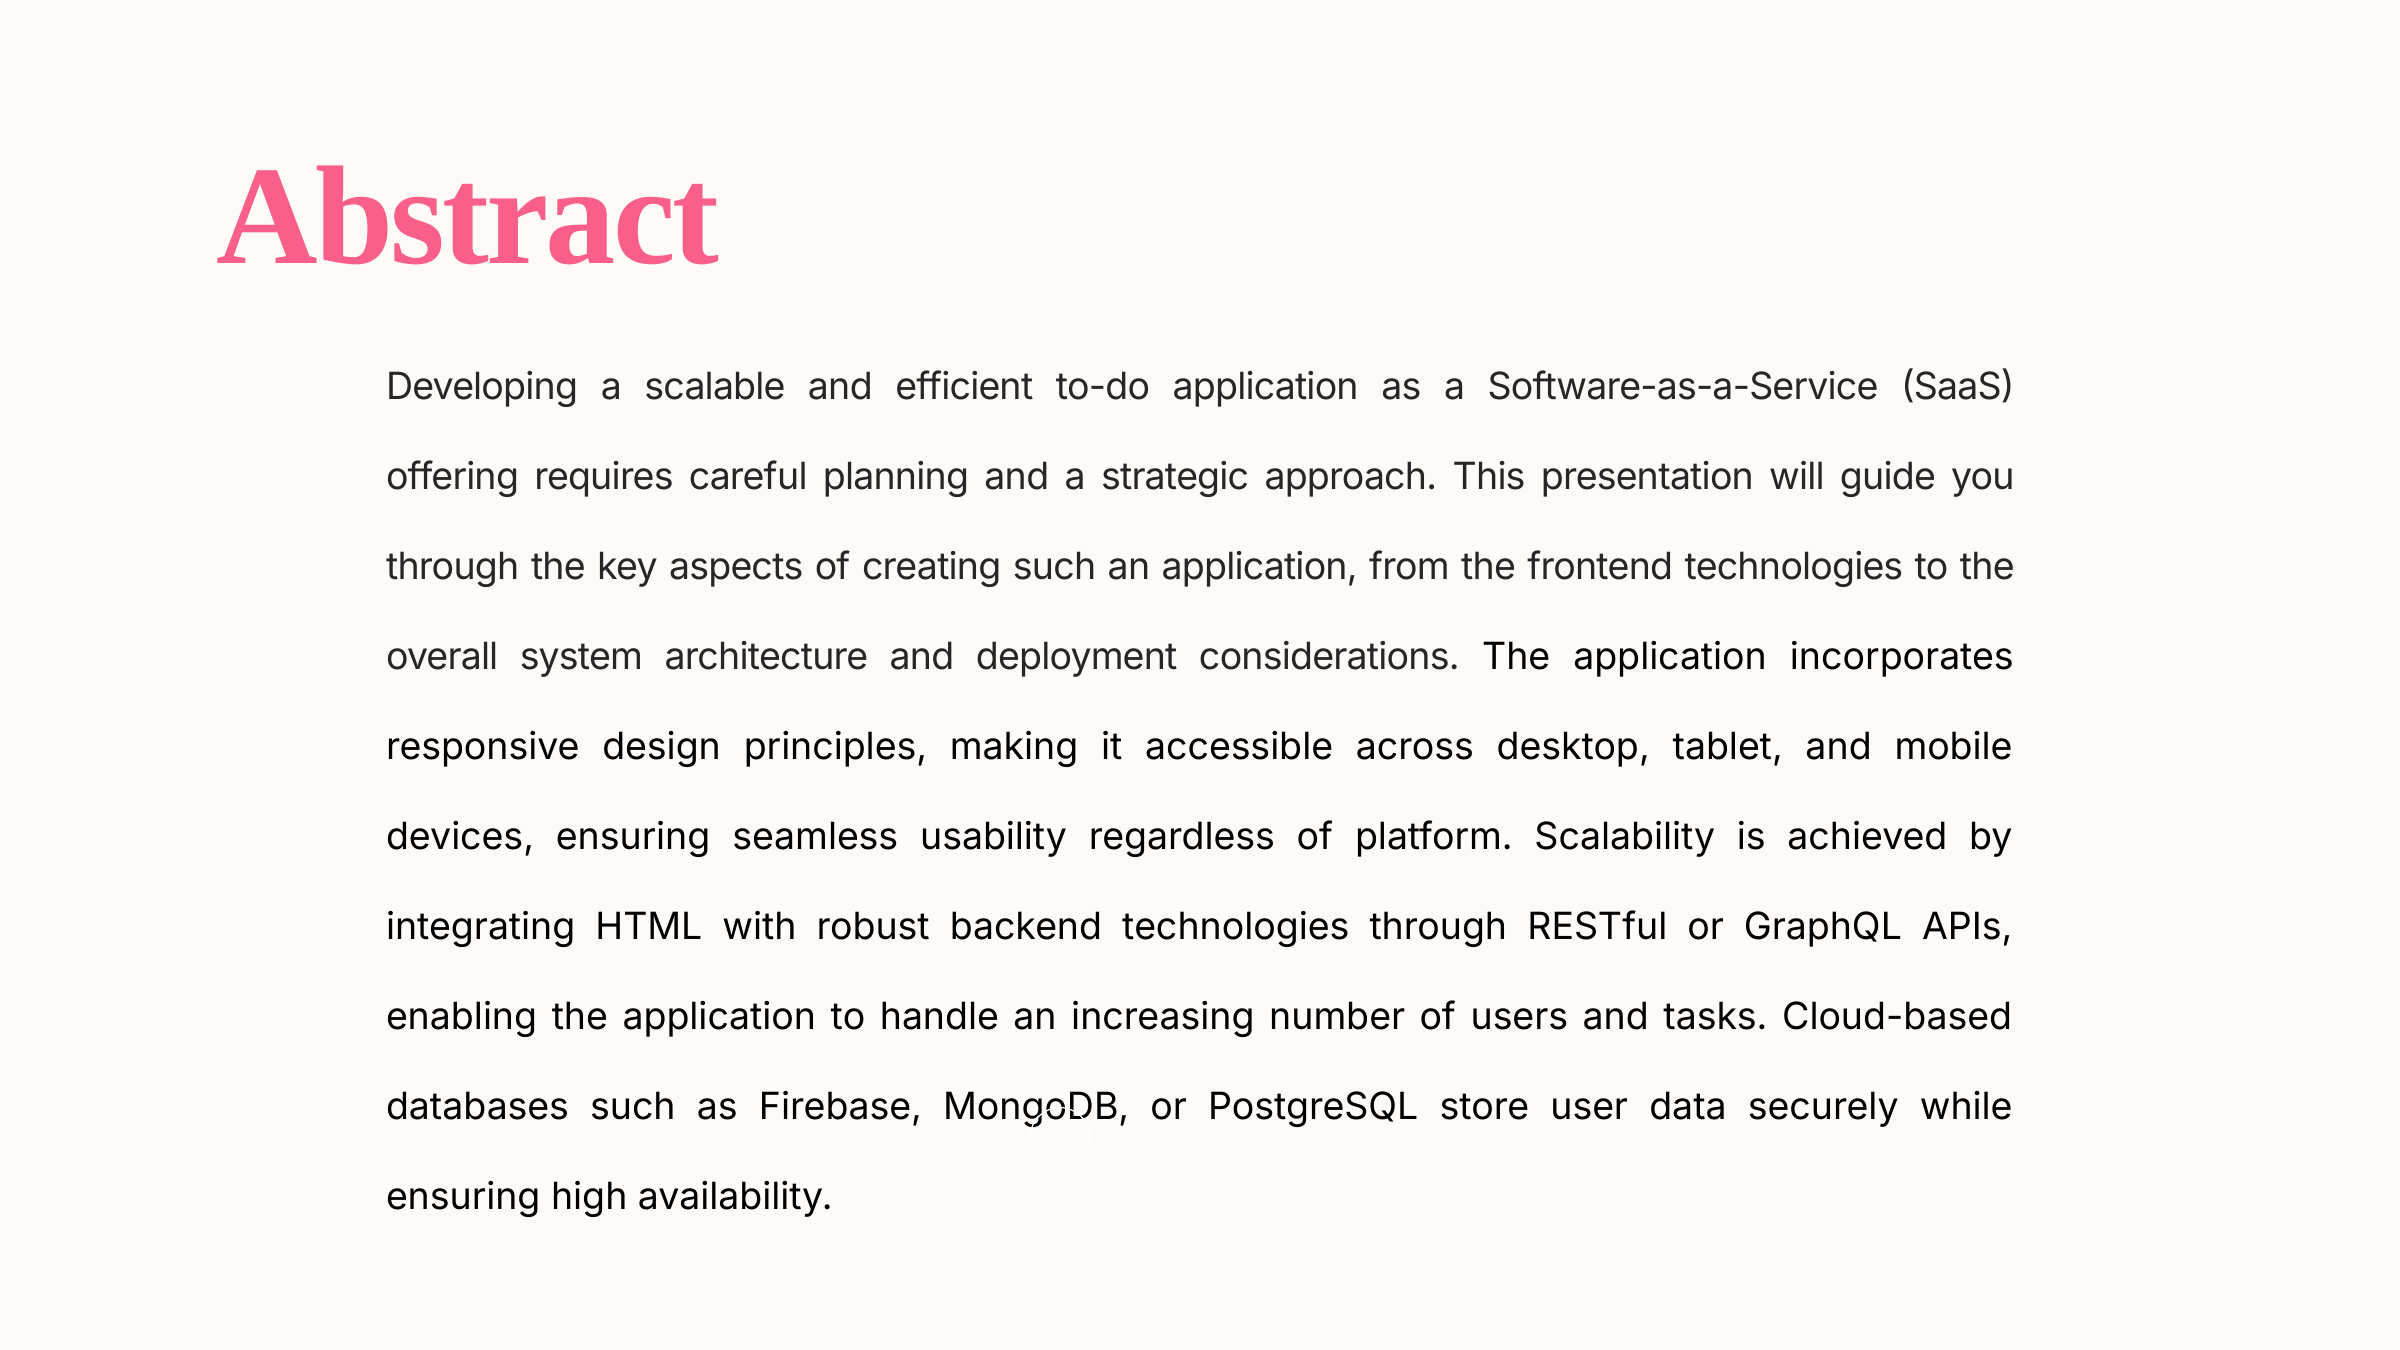

Abstract
Developing a scalable and efficient to-do application as a Software-as-a-Service (SaaS) offering requires careful planning and a strategic approach. This presentation will guide you through the key aspects of creating such an application, from the frontend technologies to the overall system architecture and deployment considerations. The application incorporates responsive design principles, making it accessible across desktop, tablet, and mobile devices, ensuring seamless usability regardless of platform. Scalability is achieved by integrating HTML with robust backend technologies through RESTful or GraphQL APIs, enabling the application to handle an increasing number of users and tasks. Cloud-based databases such as Firebase, MongoDB, or PostgreSQL store user data securely while ensuring high availability.